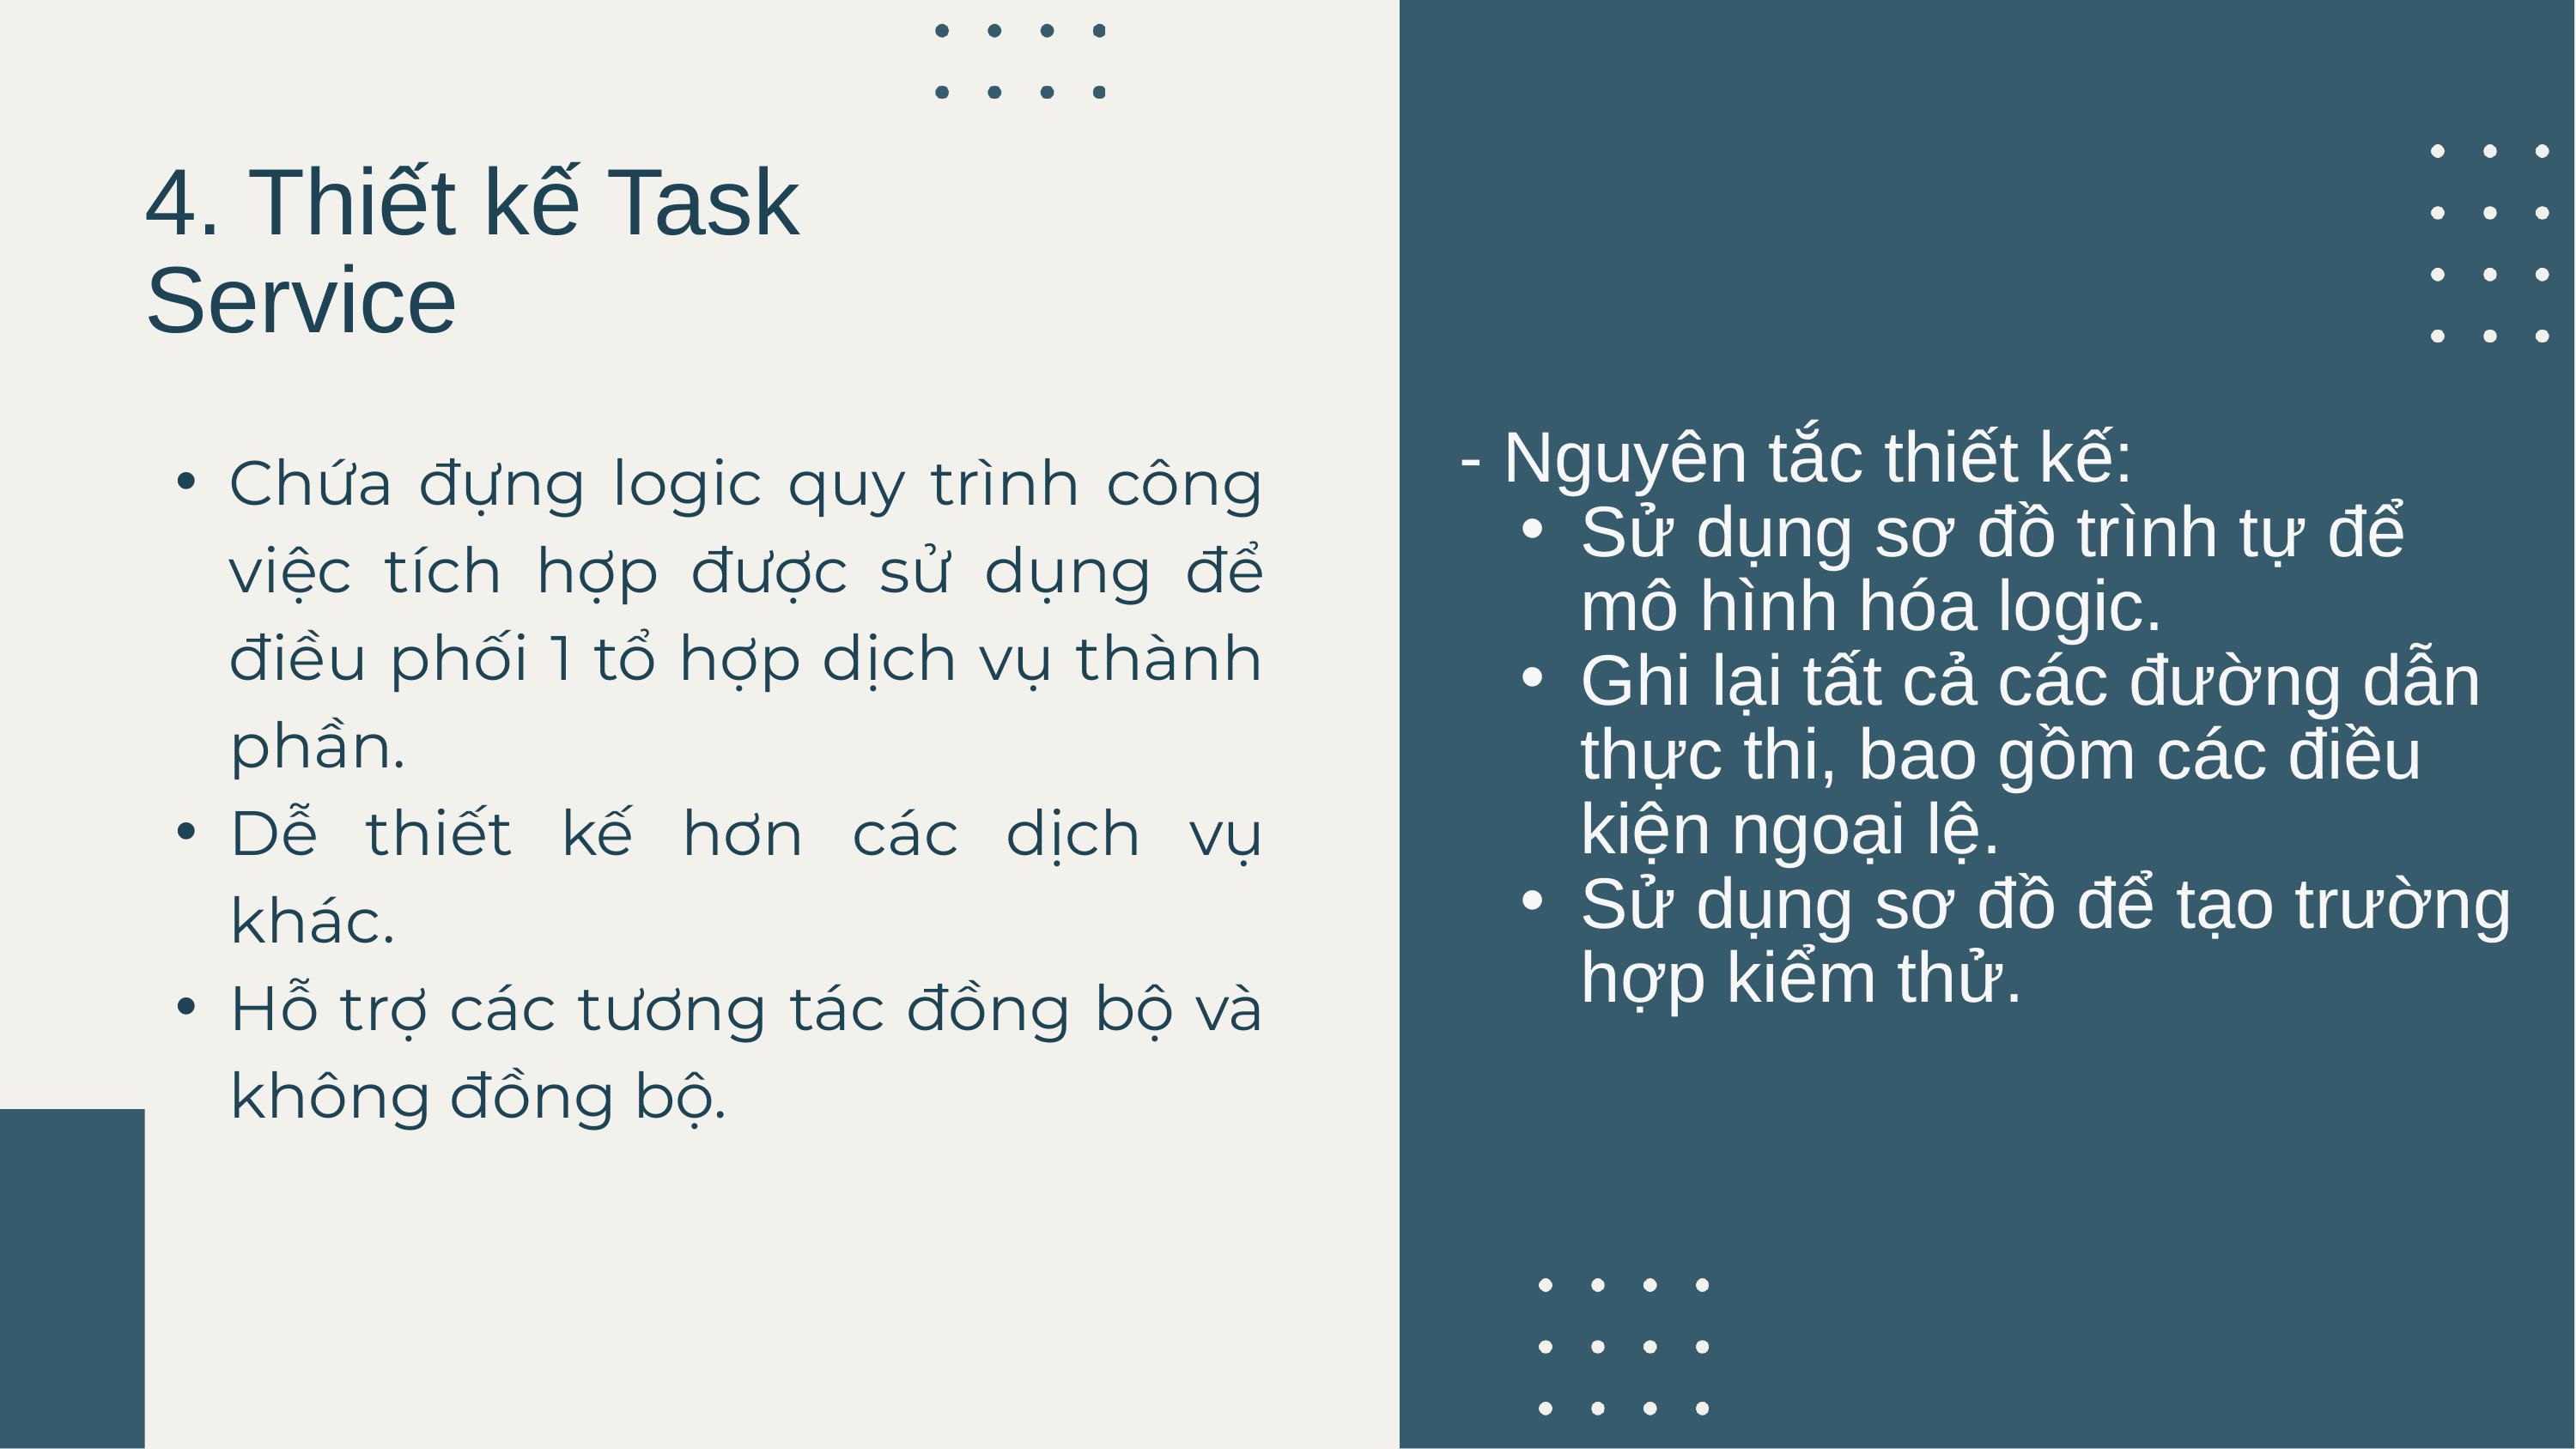

4. Thiết kế Task Service
- Nguyên tắc thiết kế:
Sử dụng sơ đồ trình tự để mô hình hóa logic.
Ghi lại tất cả các đường dẫn thực thi, bao gồm các điều kiện ngoại lệ.
Sử dụng sơ đồ để tạo trường hợp kiểm thử.
Chứa đựng logic quy trình công việc tích hợp được sử dụng để điều phối 1 tổ hợp dịch vụ thành phần.
Dễ thiết kế hơn các dịch vụ khác.
Hỗ trợ các tương tác đồng bộ và không đồng bộ.